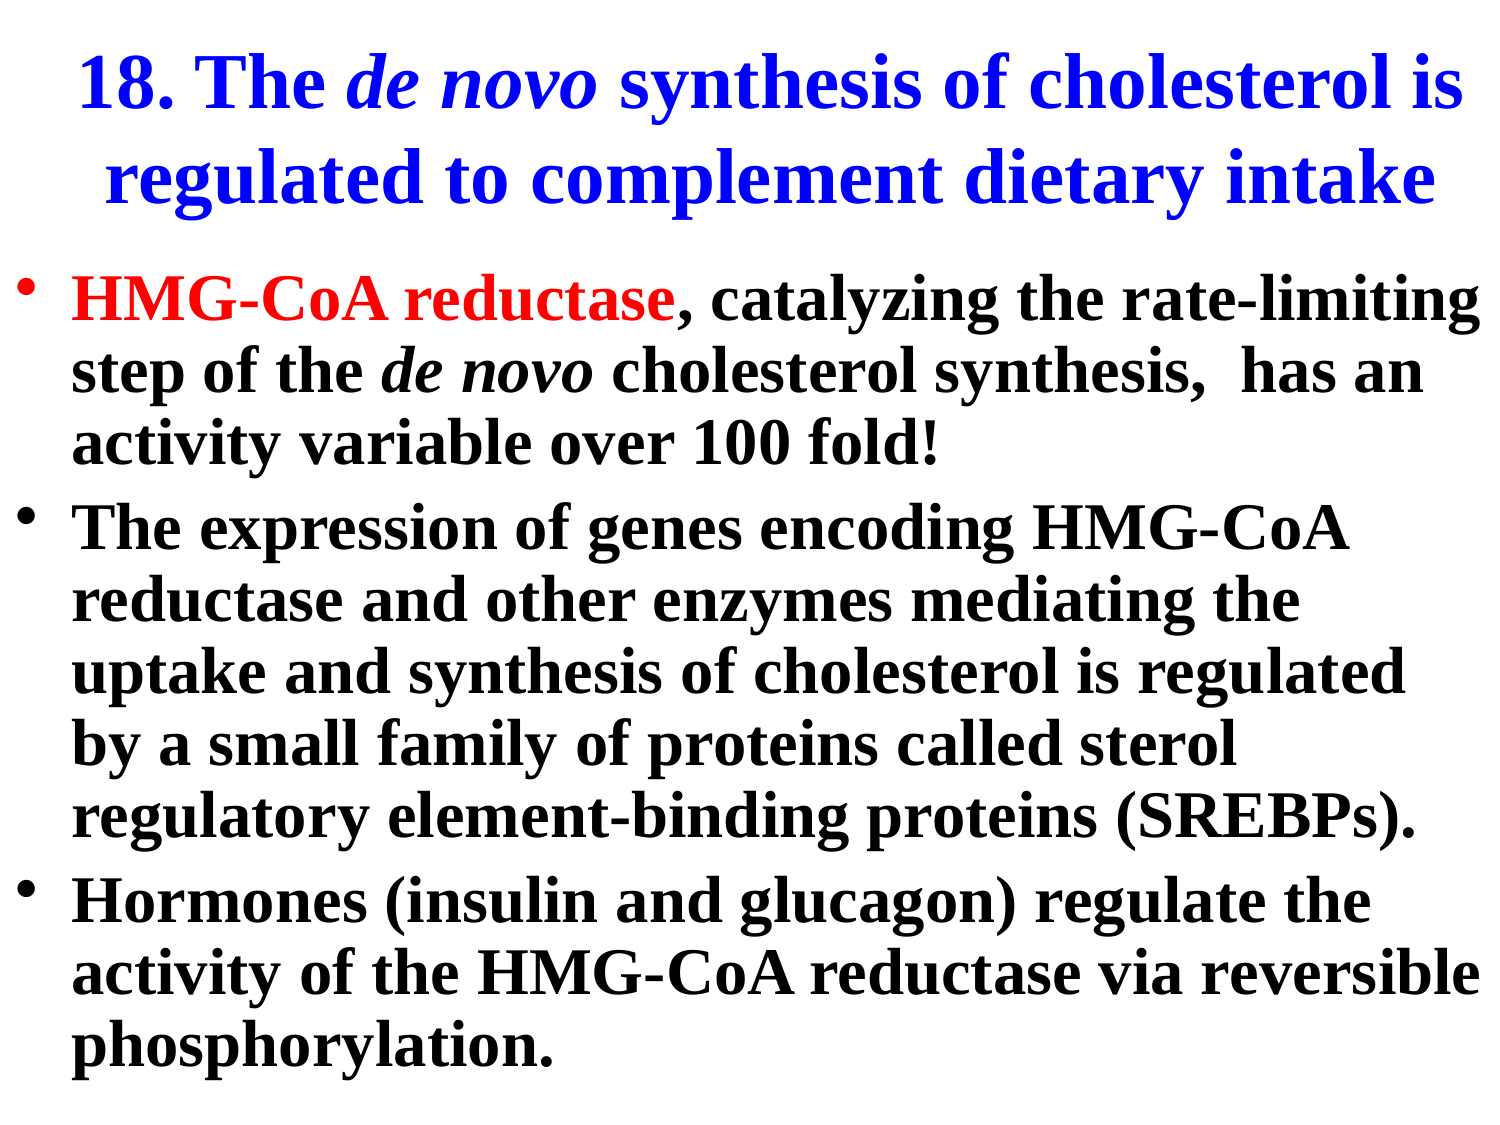

# 18. The de novo synthesis of cholesterol is regulated to complement dietary intake
HMG-CoA reductase, catalyzing the rate-limiting step of the de novo cholesterol synthesis,  has an activity variable over 100 fold!
The expression of genes encoding HMG-CoA reductase and other enzymes mediating the uptake and synthesis of cholesterol is regulated by a small family of proteins called sterol regulatory element-binding proteins (SREBPs).
Hormones (insulin and glucagon) regulate the activity of the HMG-CoA reductase via reversible phosphorylation.